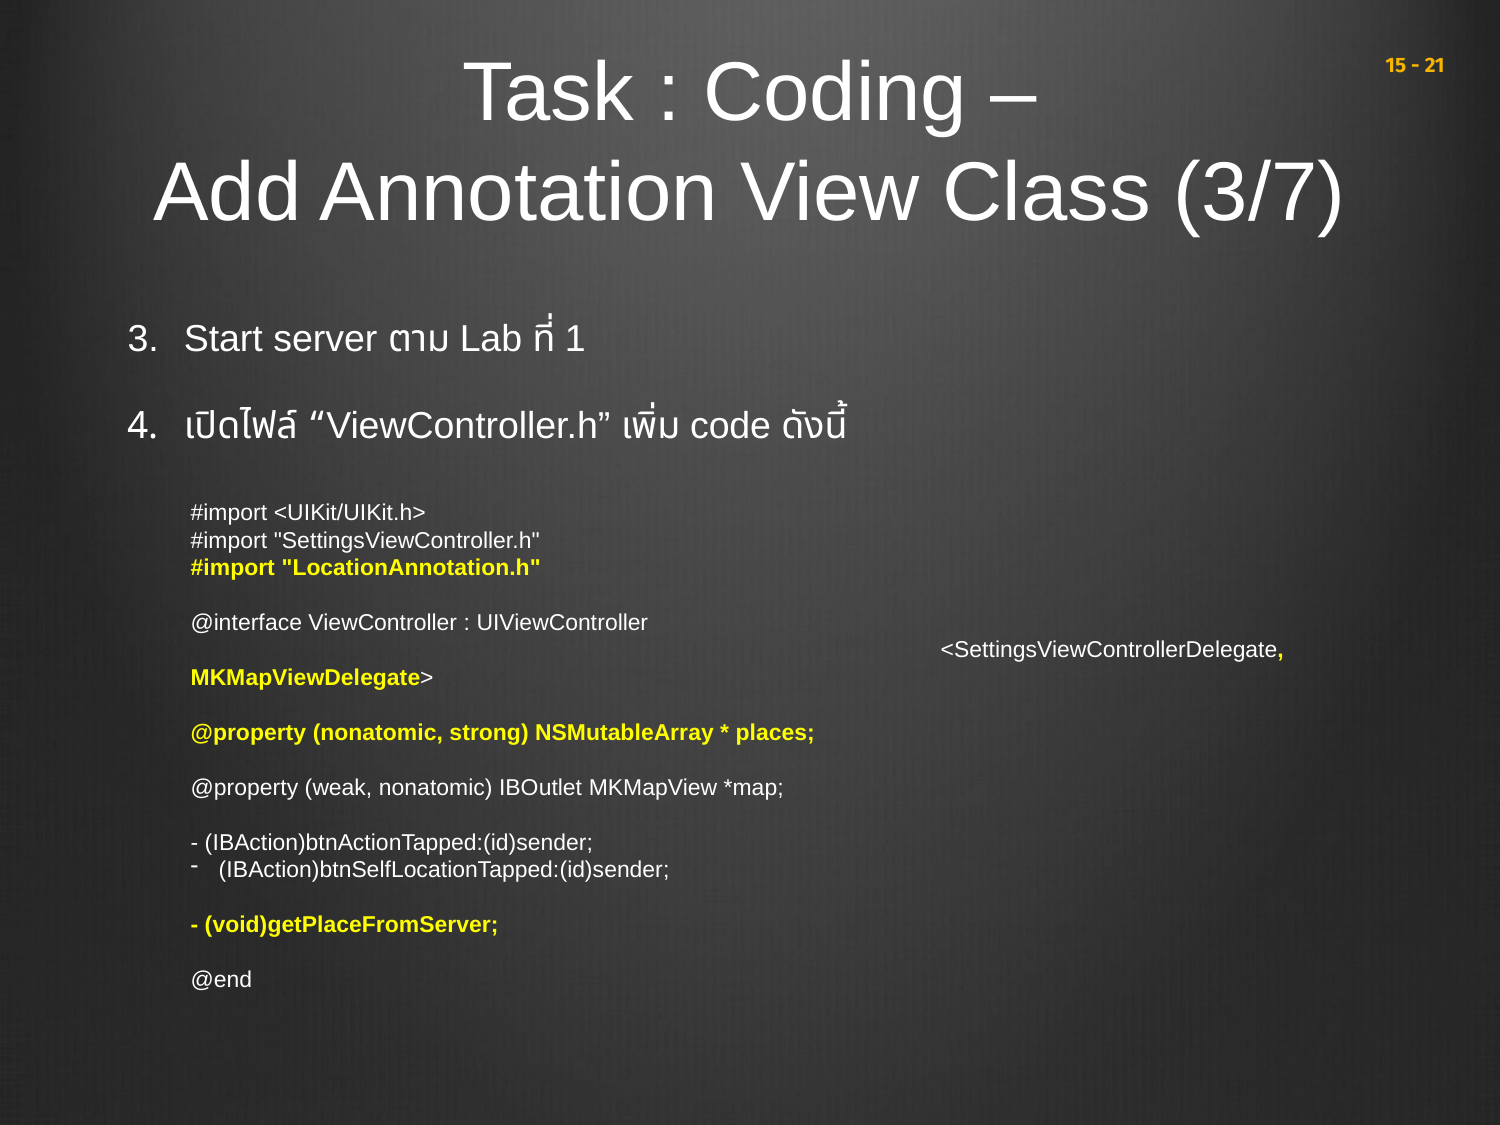

# Task : Coding – Add Annotation View Class (3/7)
 15 - 21
Start server ตาม Lab ที่ 1
เปิดไฟล์ “ViewController.h” เพิ่ม code ดังนี้
#import <UIKit/UIKit.h>
#import "SettingsViewController.h"
#import "LocationAnnotation.h"

@interface ViewController : UIViewController
					<SettingsViewControllerDelegate, MKMapViewDelegate>

@property (nonatomic, strong) NSMutableArray * places;

@property (weak, nonatomic) IBOutlet MKMapView *map;

- (IBAction)btnActionTapped:(id)sender;
(IBAction)btnSelfLocationTapped:(id)sender;

- (void)getPlaceFromServer;

@end